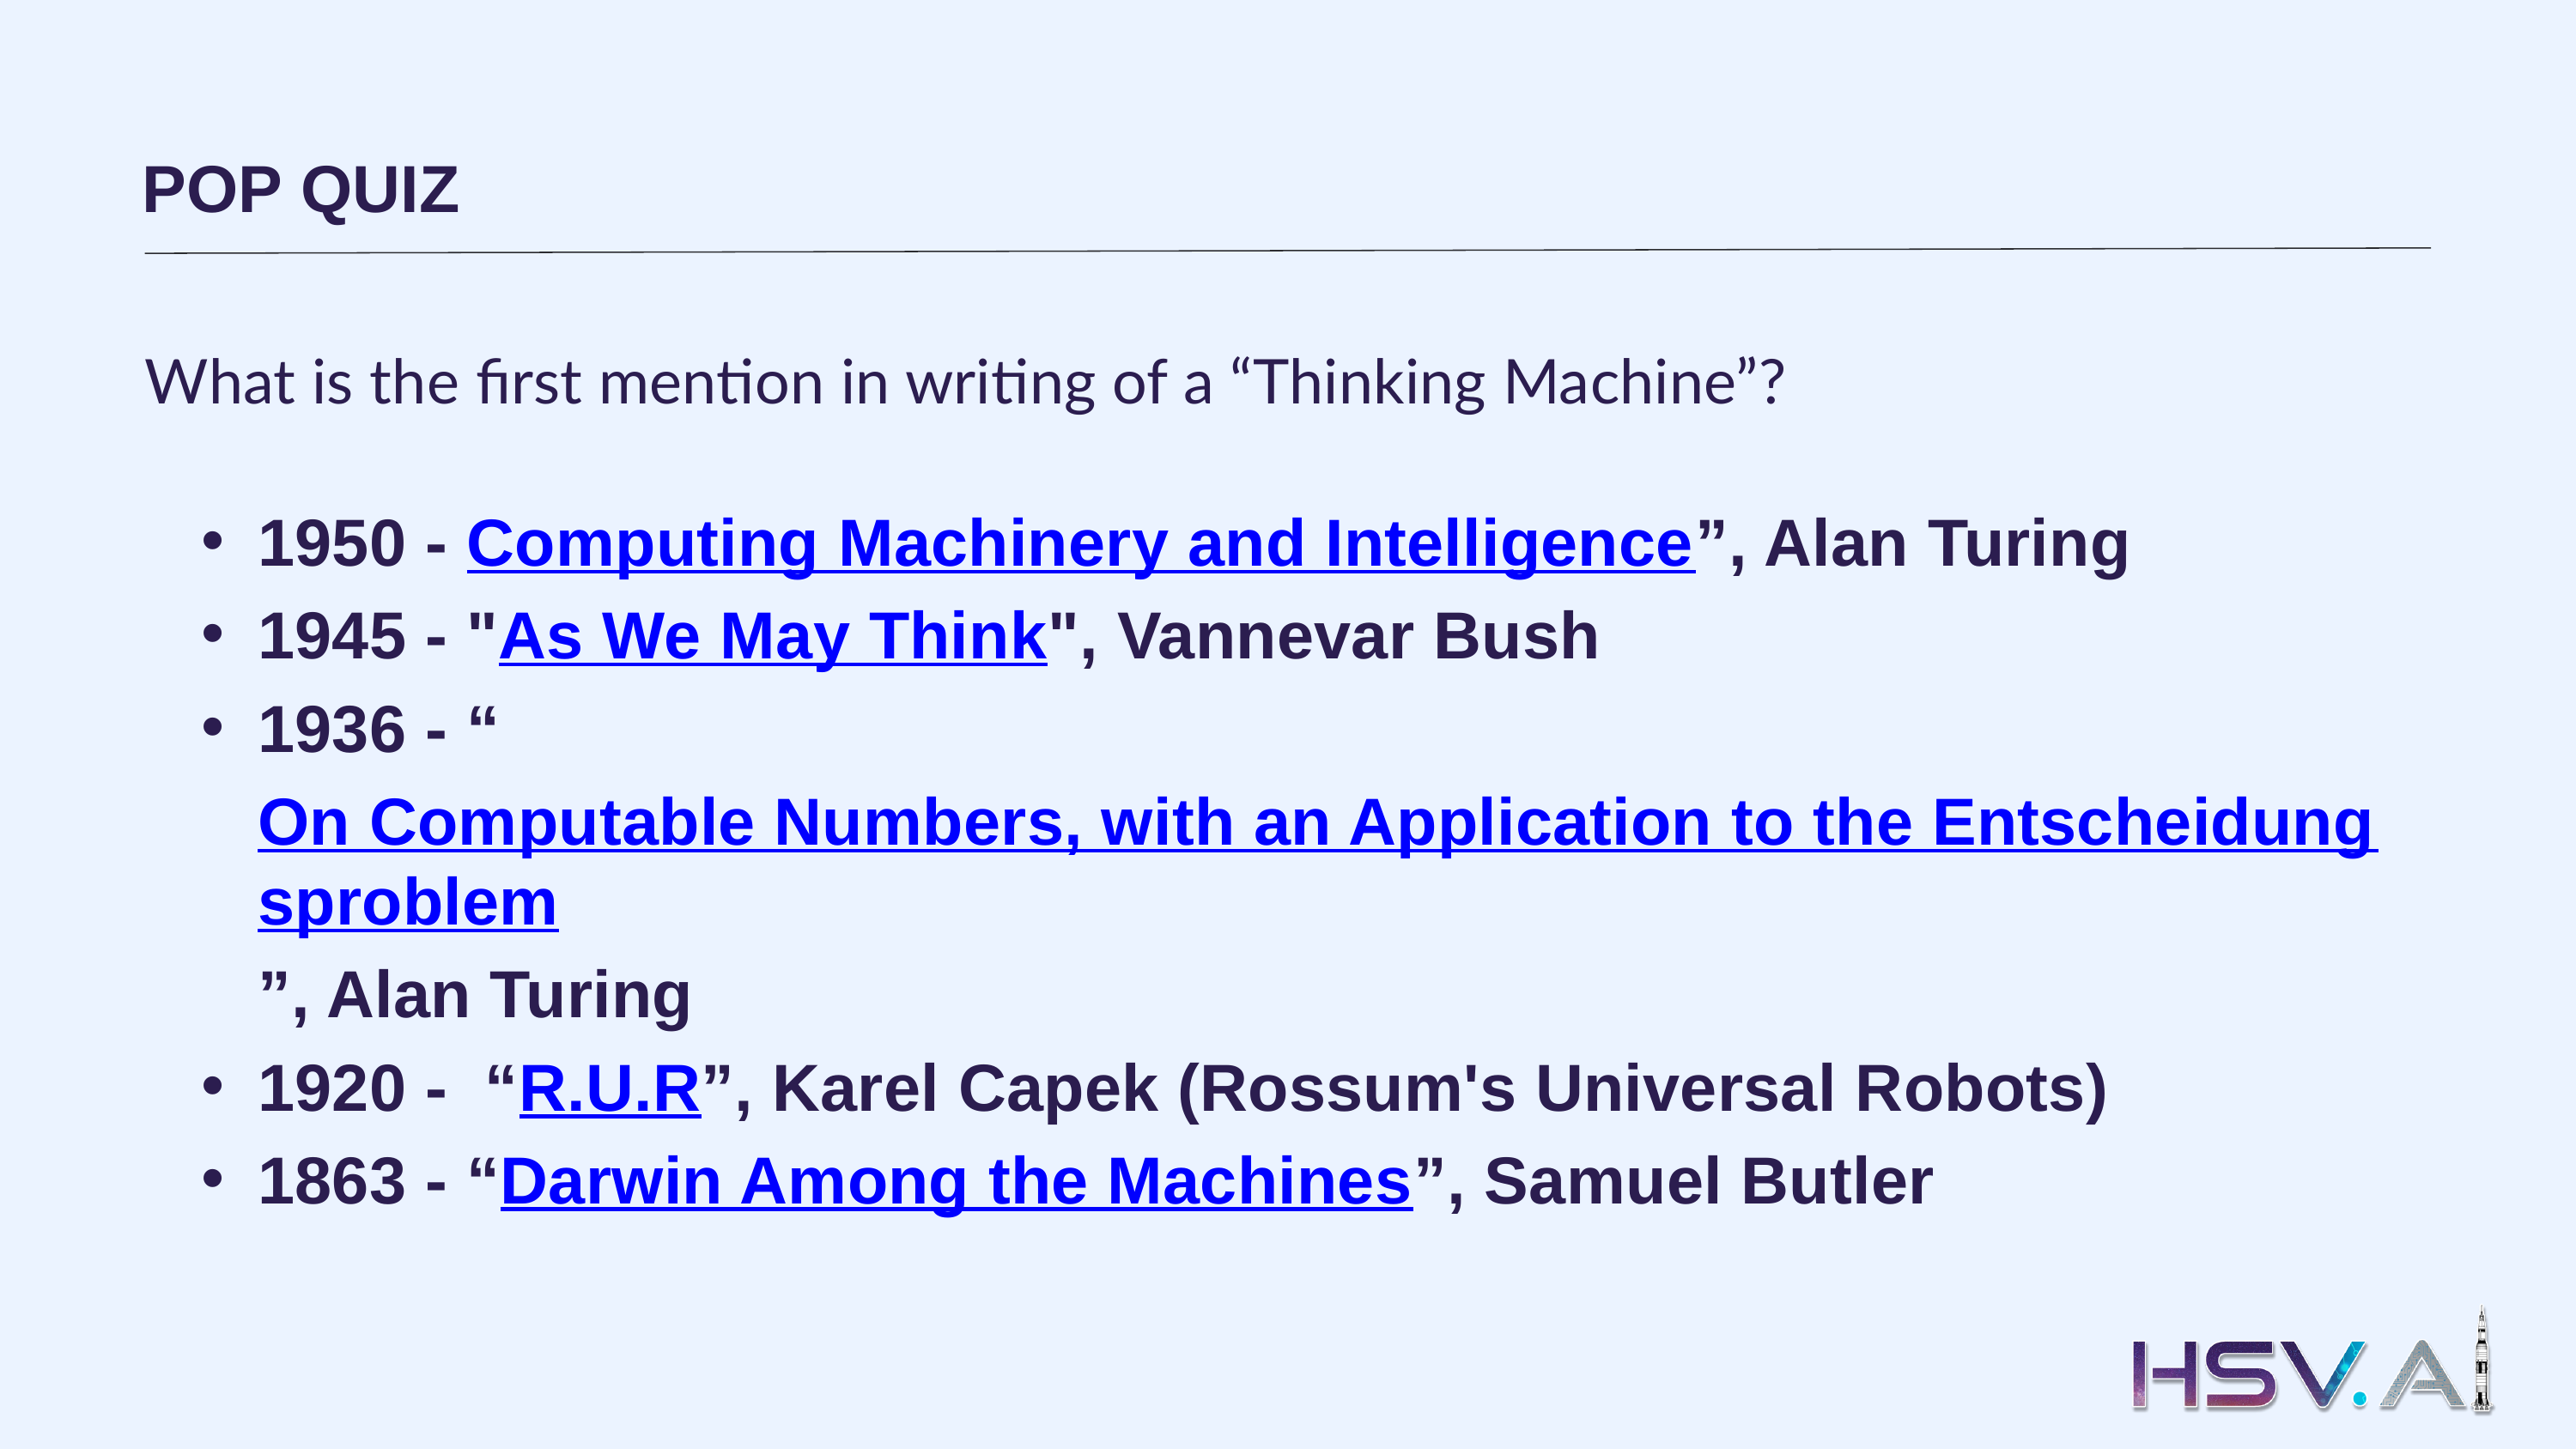

POP QUIZ

What is the first mention in writing of a “Thinking Machine”?
1950 - Computing Machinery and Intelligence”, Alan Turing
1945 - "As We May Think", Vannevar Bush
1936 - “On Computable Numbers, with an Application to the Entscheidungsproblem”, Alan Turing
1920 -  “R.U.R”, Karel Capek (Rossum's Universal Robots)
1863 - “Darwin Among the Machines”, Samuel Butler